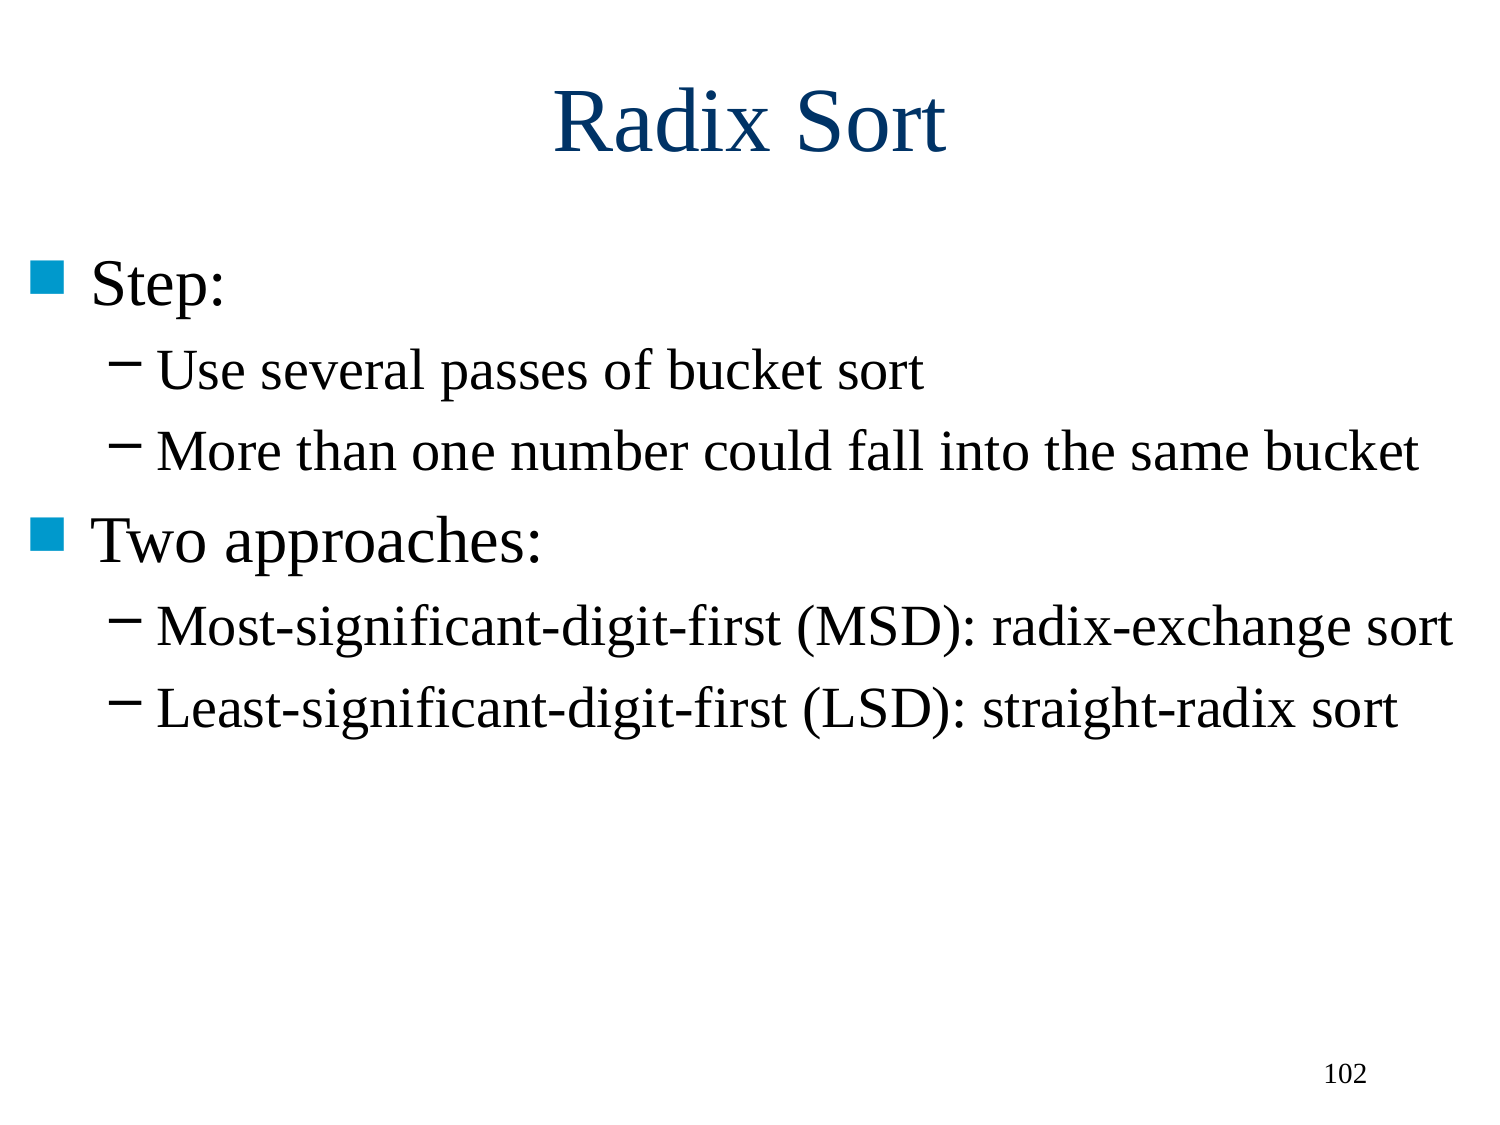

# Radix Sort
Step:
Use several passes of bucket sort
More than one number could fall into the same bucket
Two approaches:
Most-significant-digit-first (MSD): radix-exchange sort
Least-significant-digit-first (LSD): straight-radix sort
102